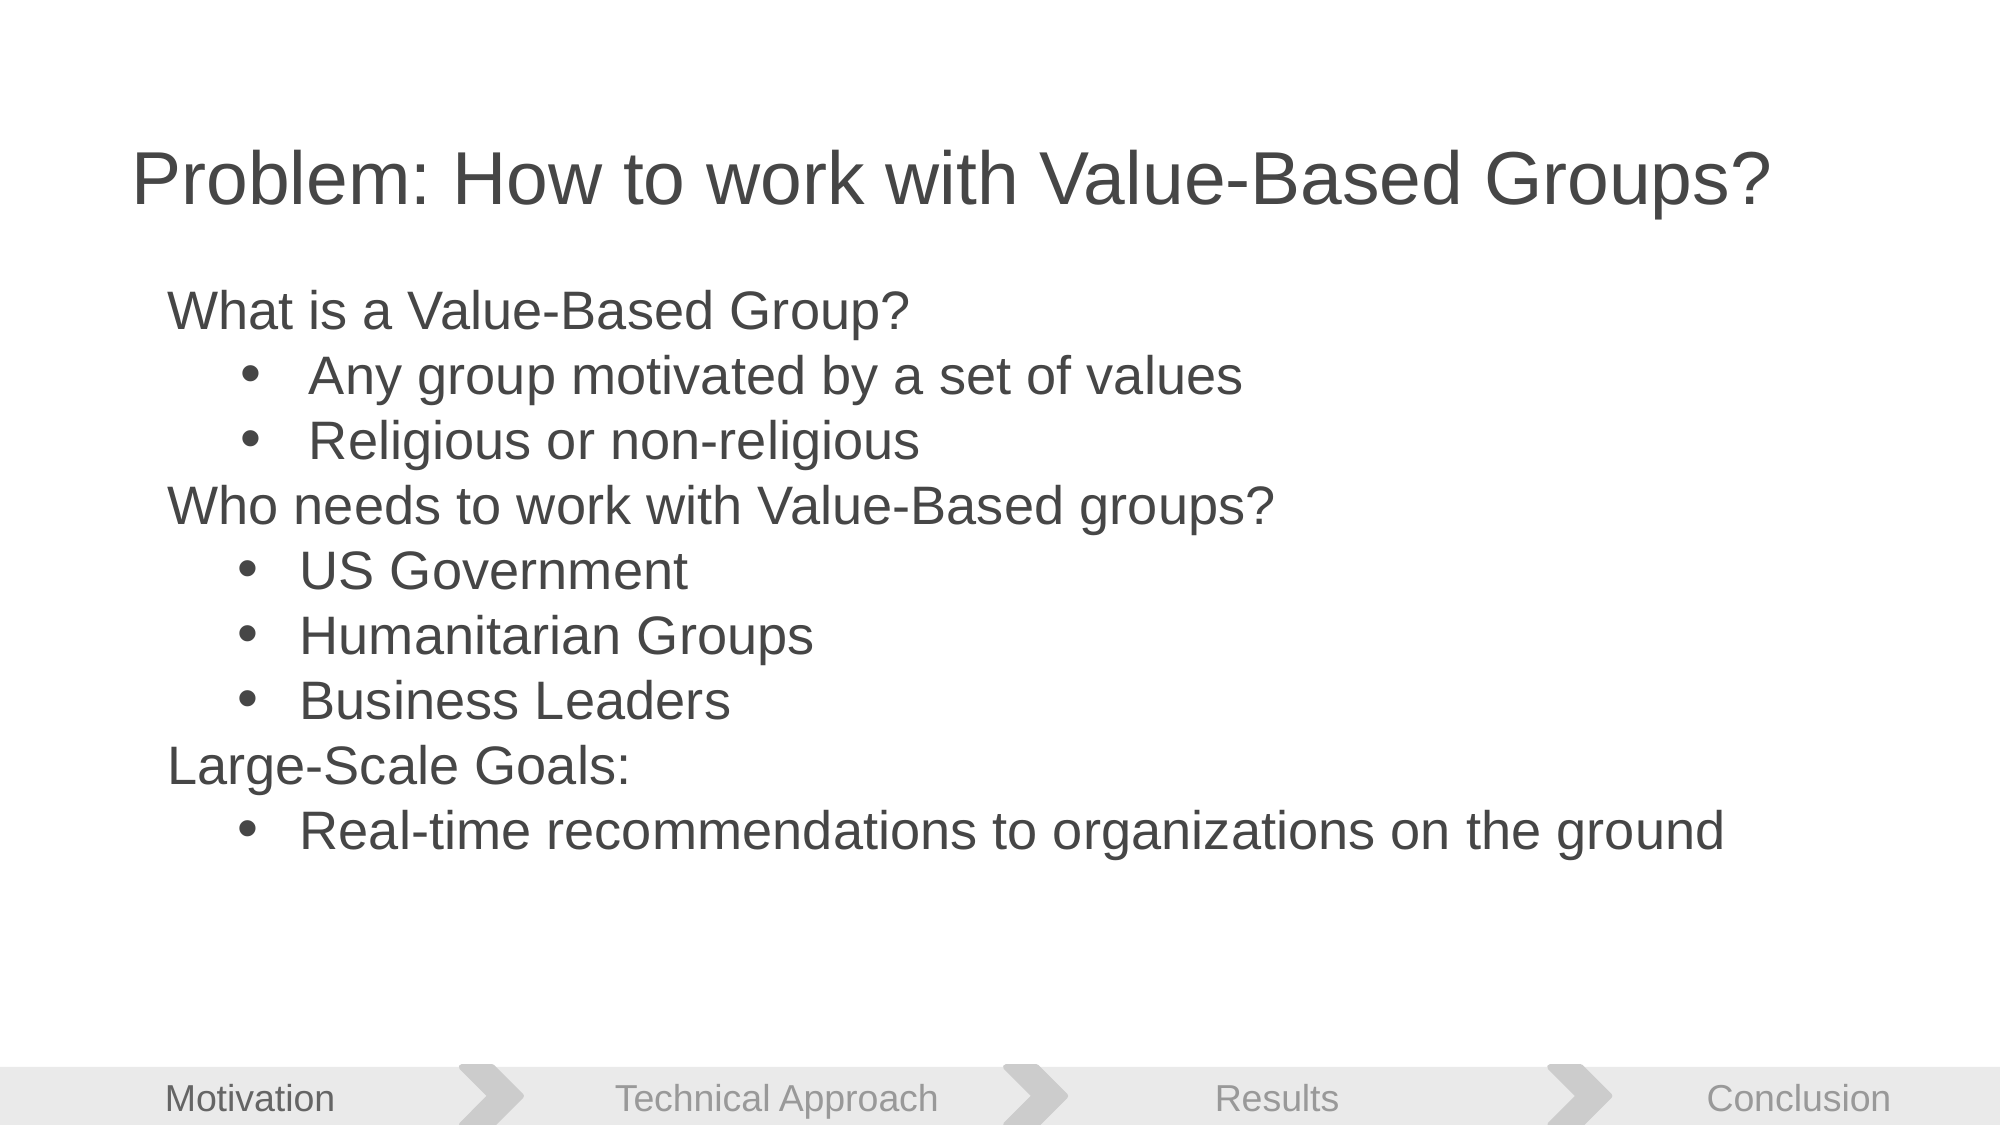

# Problem: How to work with Value-Based Groups?
What is a Value-Based Group?
Any group motivated by a set of values
Religious or non-religious
Who needs to work with Value-Based groups?
US Government
Humanitarian Groups
Business Leaders
Large-Scale Goals:
Real-time recommendations to organizations on the ground

	Motivation 		Technical Approach 		Results 			    Conclusion